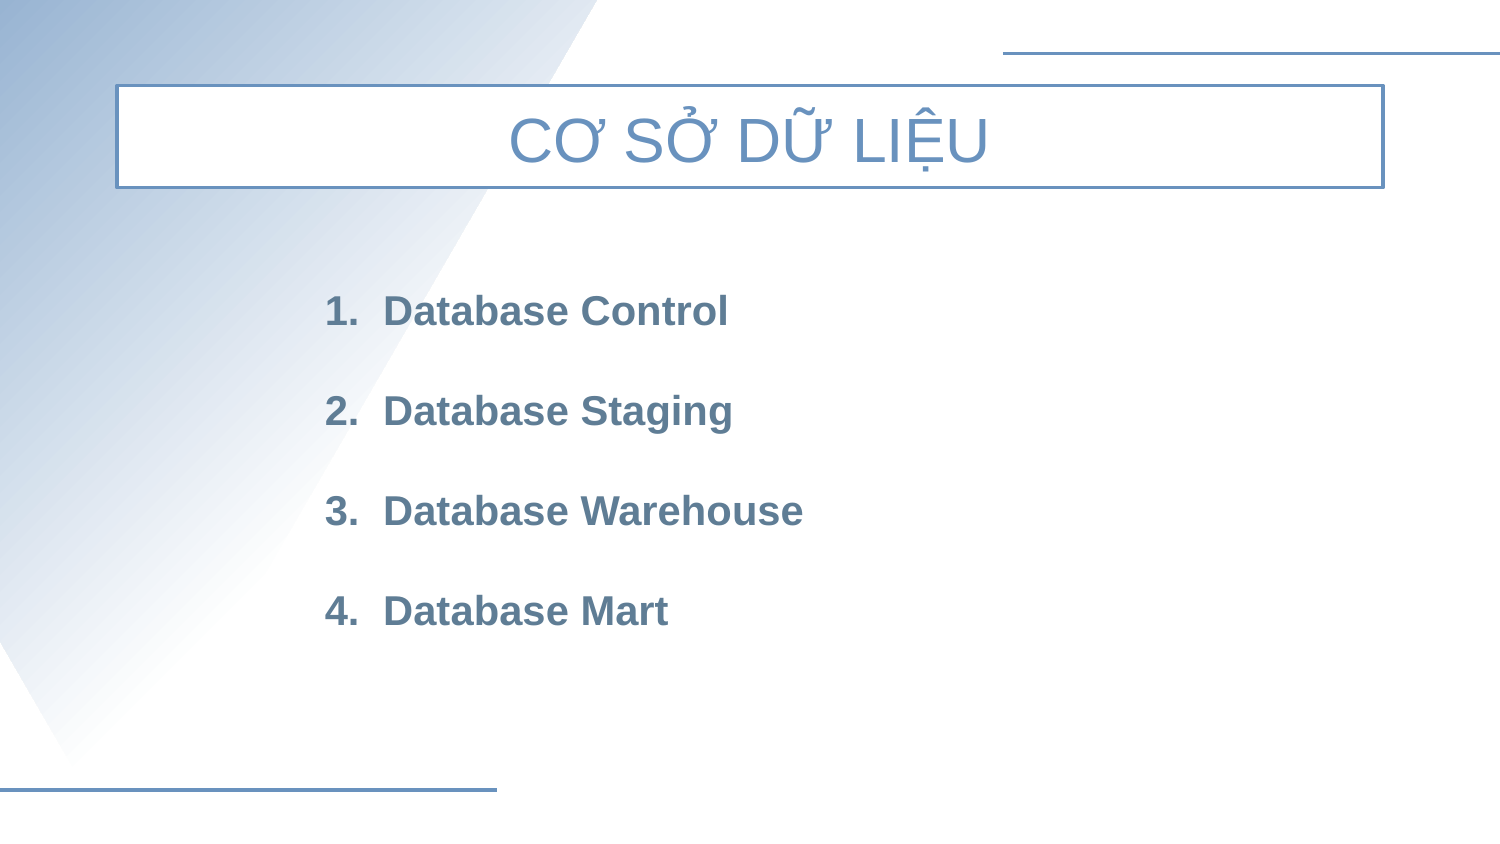

# CƠ SỞ DỮ LIỆU
Database Control

Database Staging

Database Warehouse

Database Mart